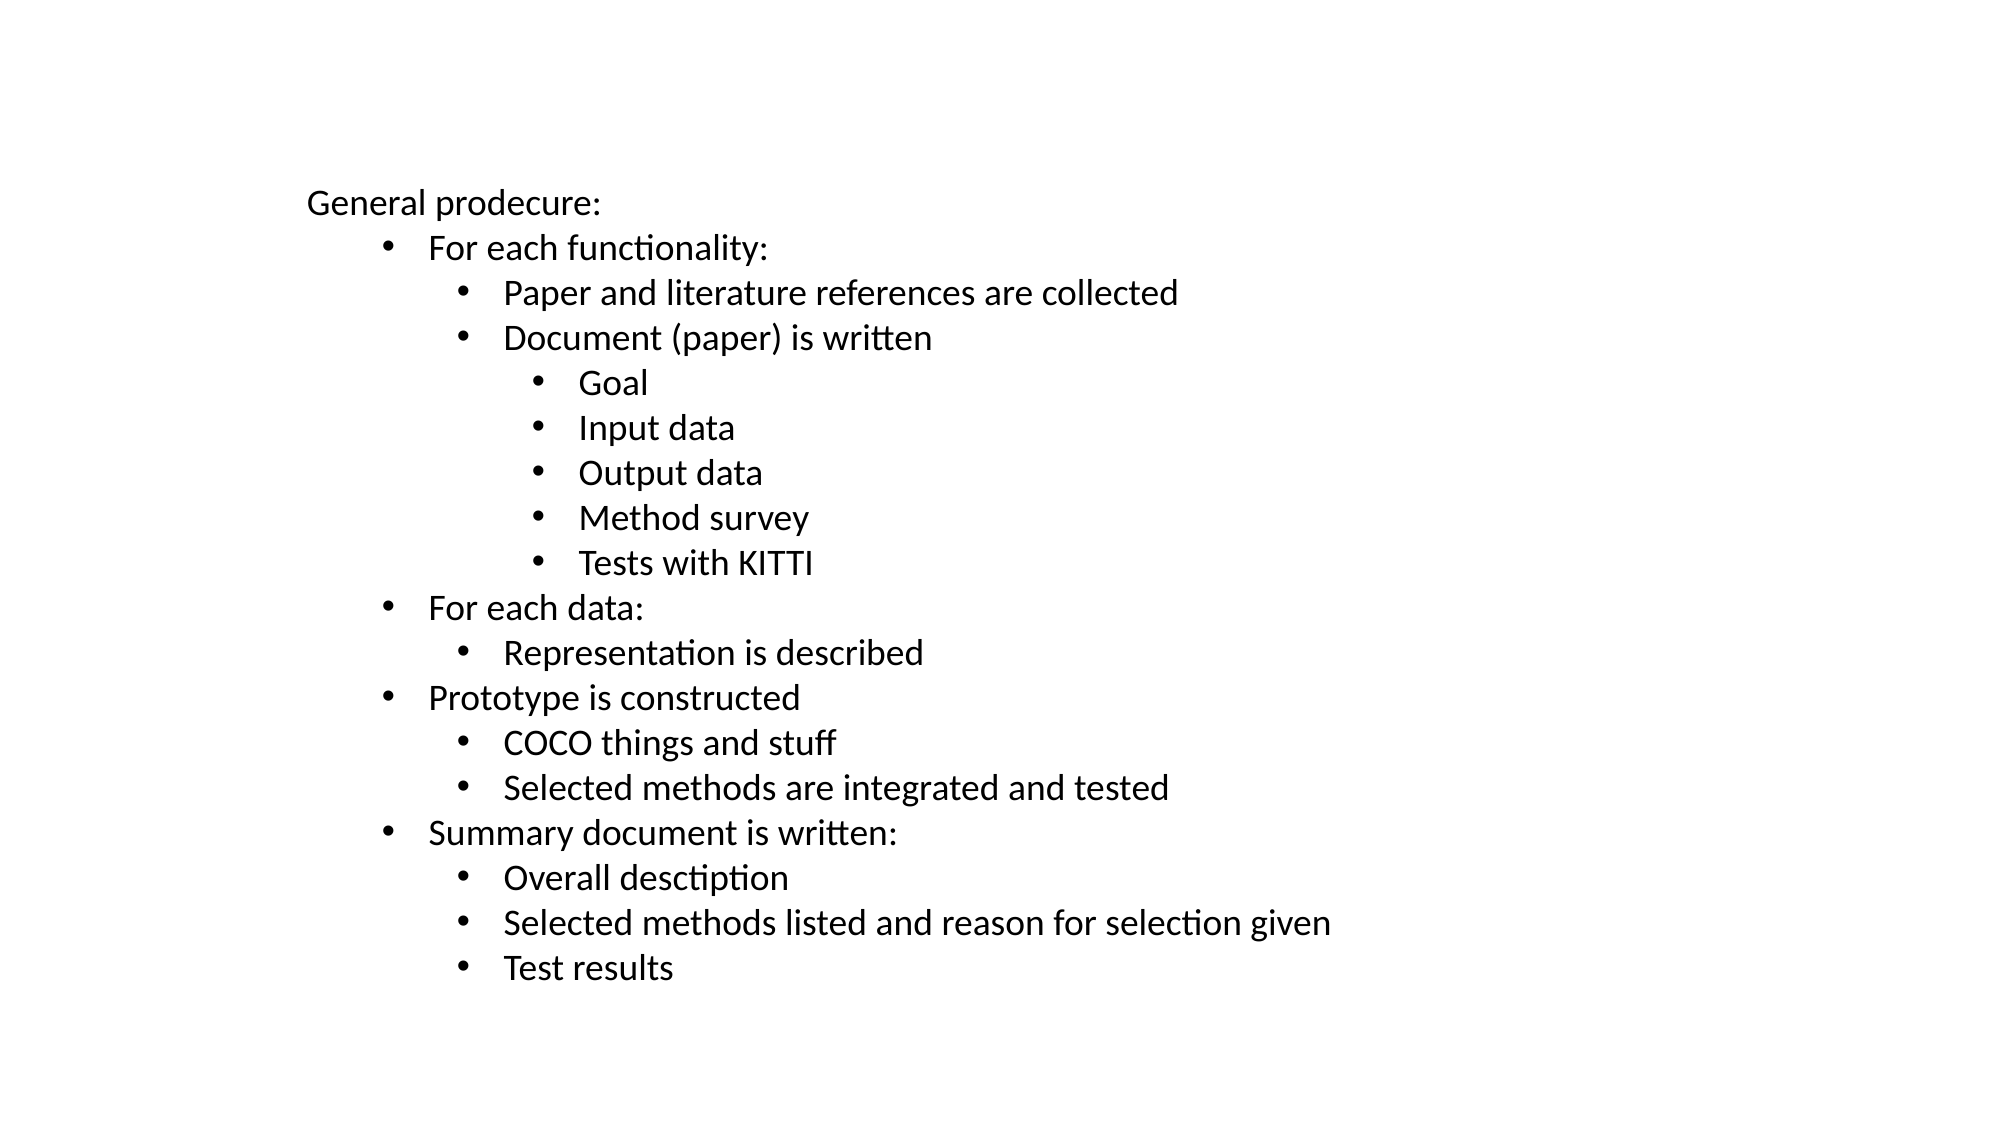

General prodecure:
For each functionality:
Paper and literature references are collected
Document (paper) is written
Goal
Input data
Output data
Method survey
Tests with KITTI
For each data:
Representation is described
Prototype is constructed
COCO things and stuff
Selected methods are integrated and tested
Summary document is written:
Overall desctiption
Selected methods listed and reason for selection given
Test results